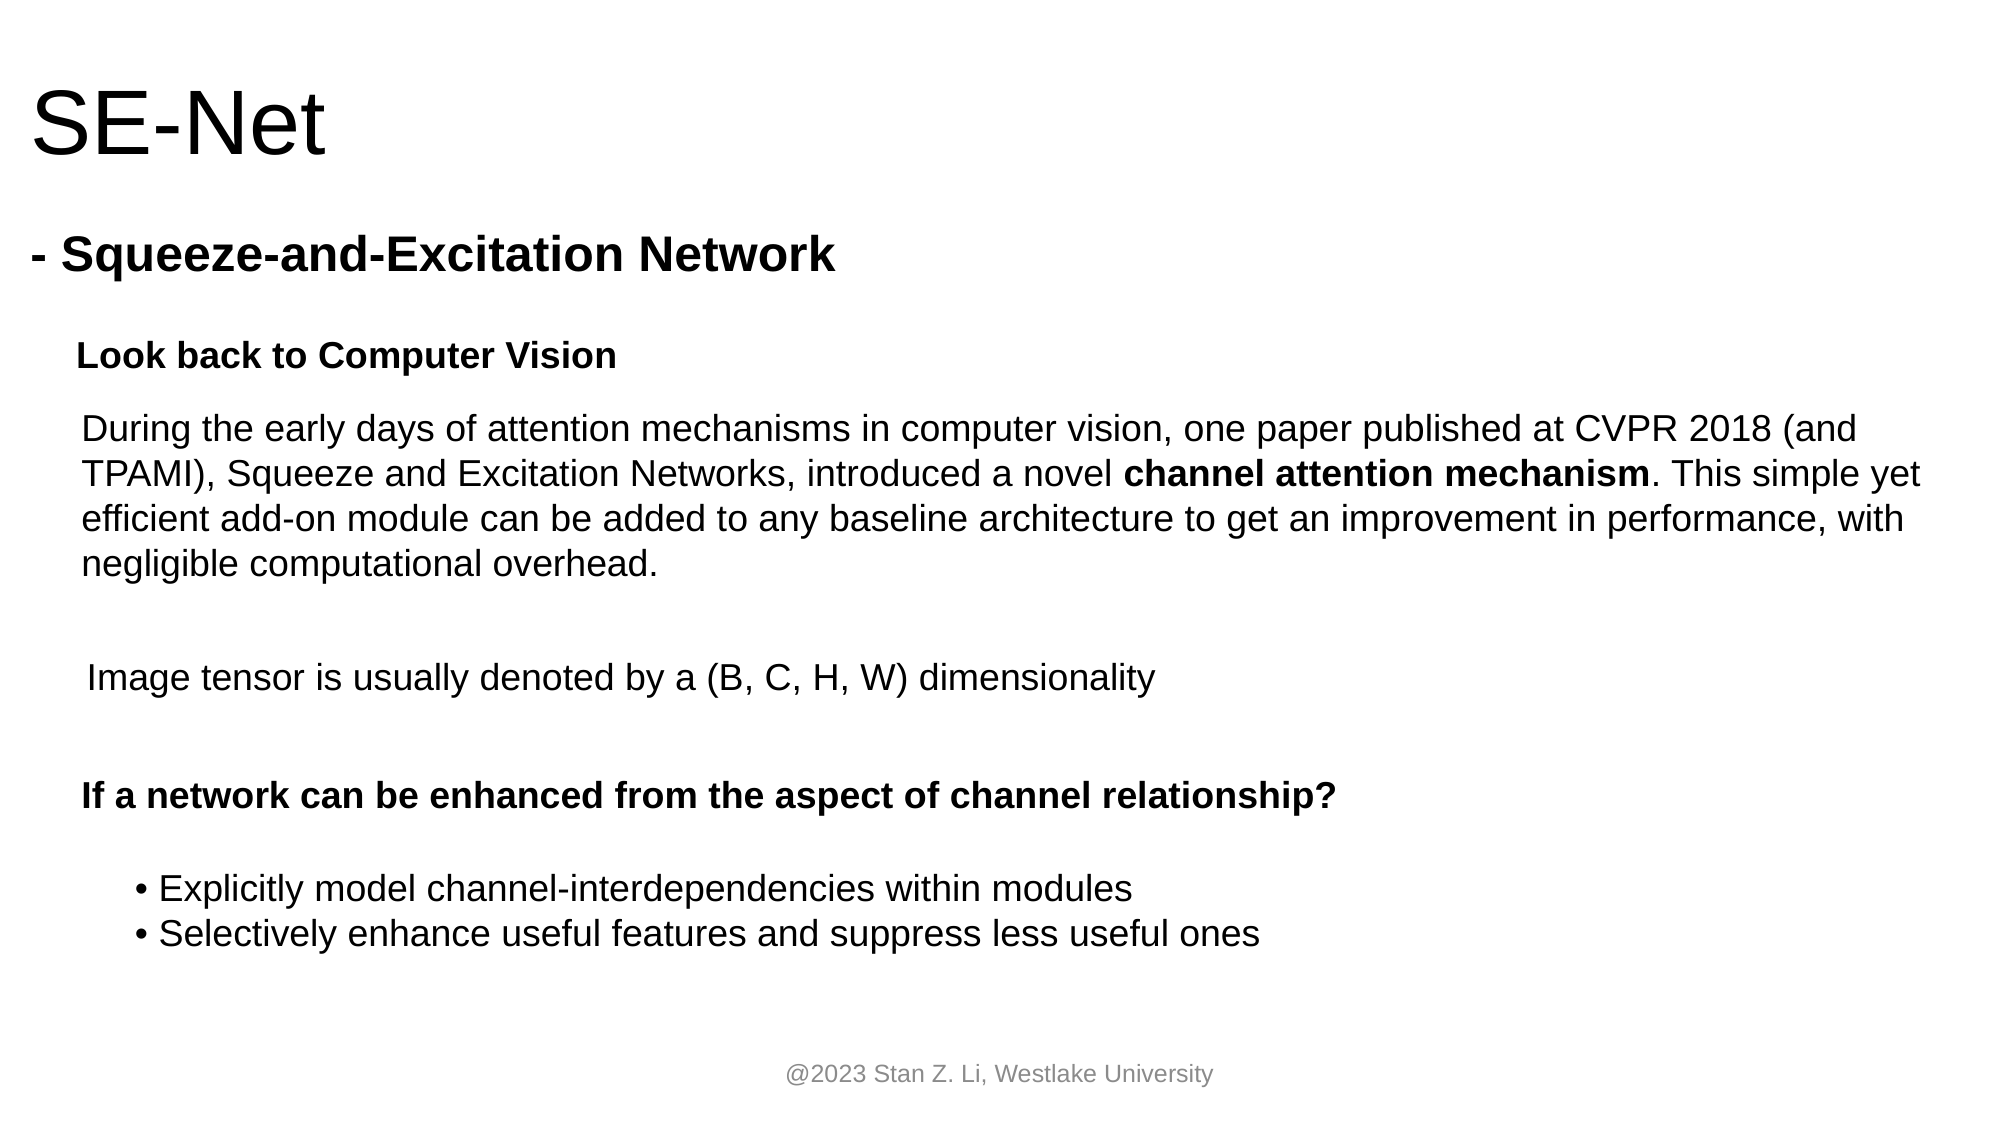

SE-Net
- Squeeze-and-Excitation Network

Look back to Computer Vision
During the early days of attention mechanisms in computer vision, one paper published at CVPR 2018 (and TPAMI), Squeeze and Excitation Networks, introduced a novel channel attention mechanism. This simple yet efficient add-on module can be added to any baseline architecture to get an improvement in performance, with negligible computational overhead.
 Image tensor is usually denoted by a (B, C, H, W) dimensionality
If a network can be enhanced from the aspect of channel relationship?
• Explicitly model channel-interdependencies within modules
• Selectively enhance useful features and suppress less useful ones
@2023 Stan Z. Li, Westlake University